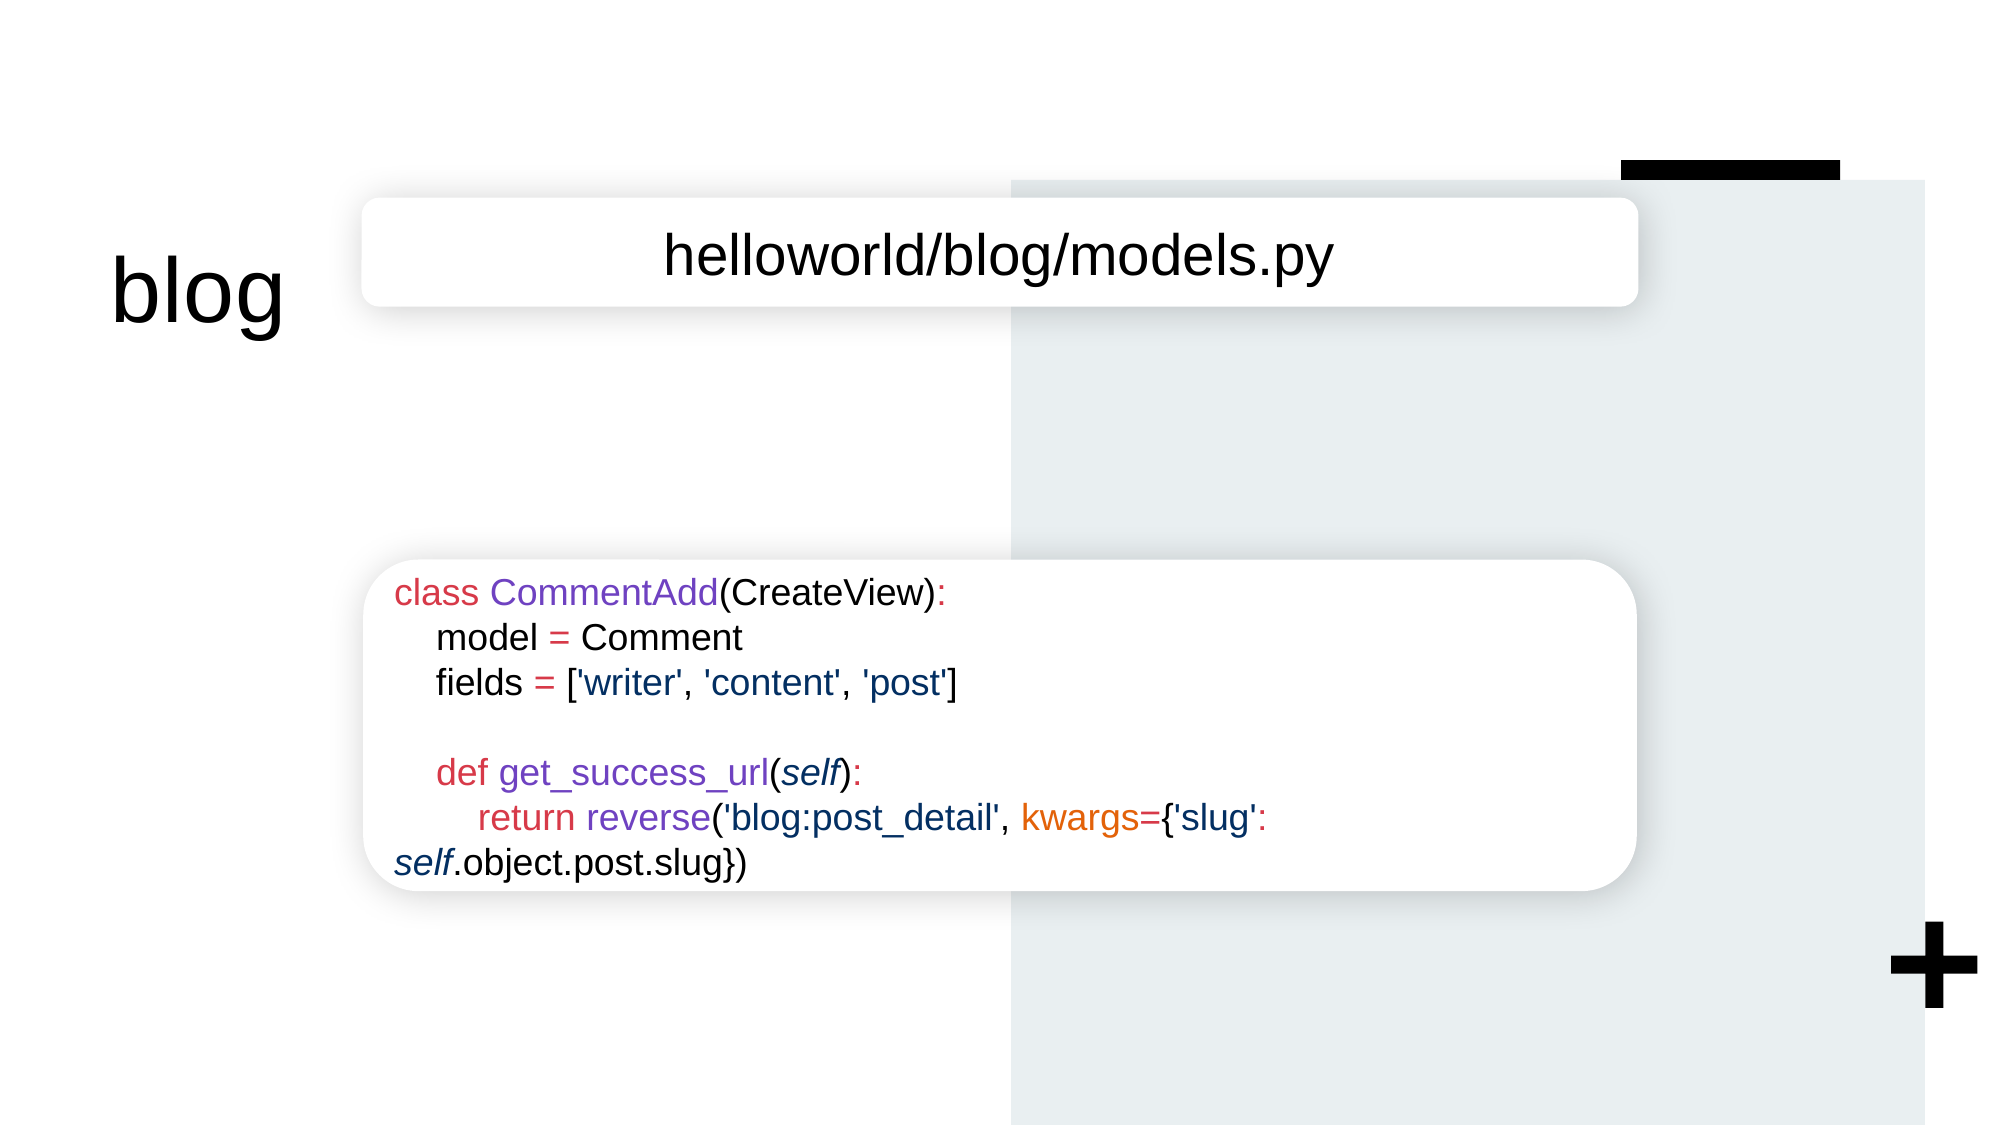

# blog
helloworld/blog/models.py
class CommentAdd(CreateView):
    model = Comment
    fields = ['writer', 'content', 'post']
    def get_success_url(self):
        return reverse('blog:post_detail', kwargs={'slug': self.object.post.slug})